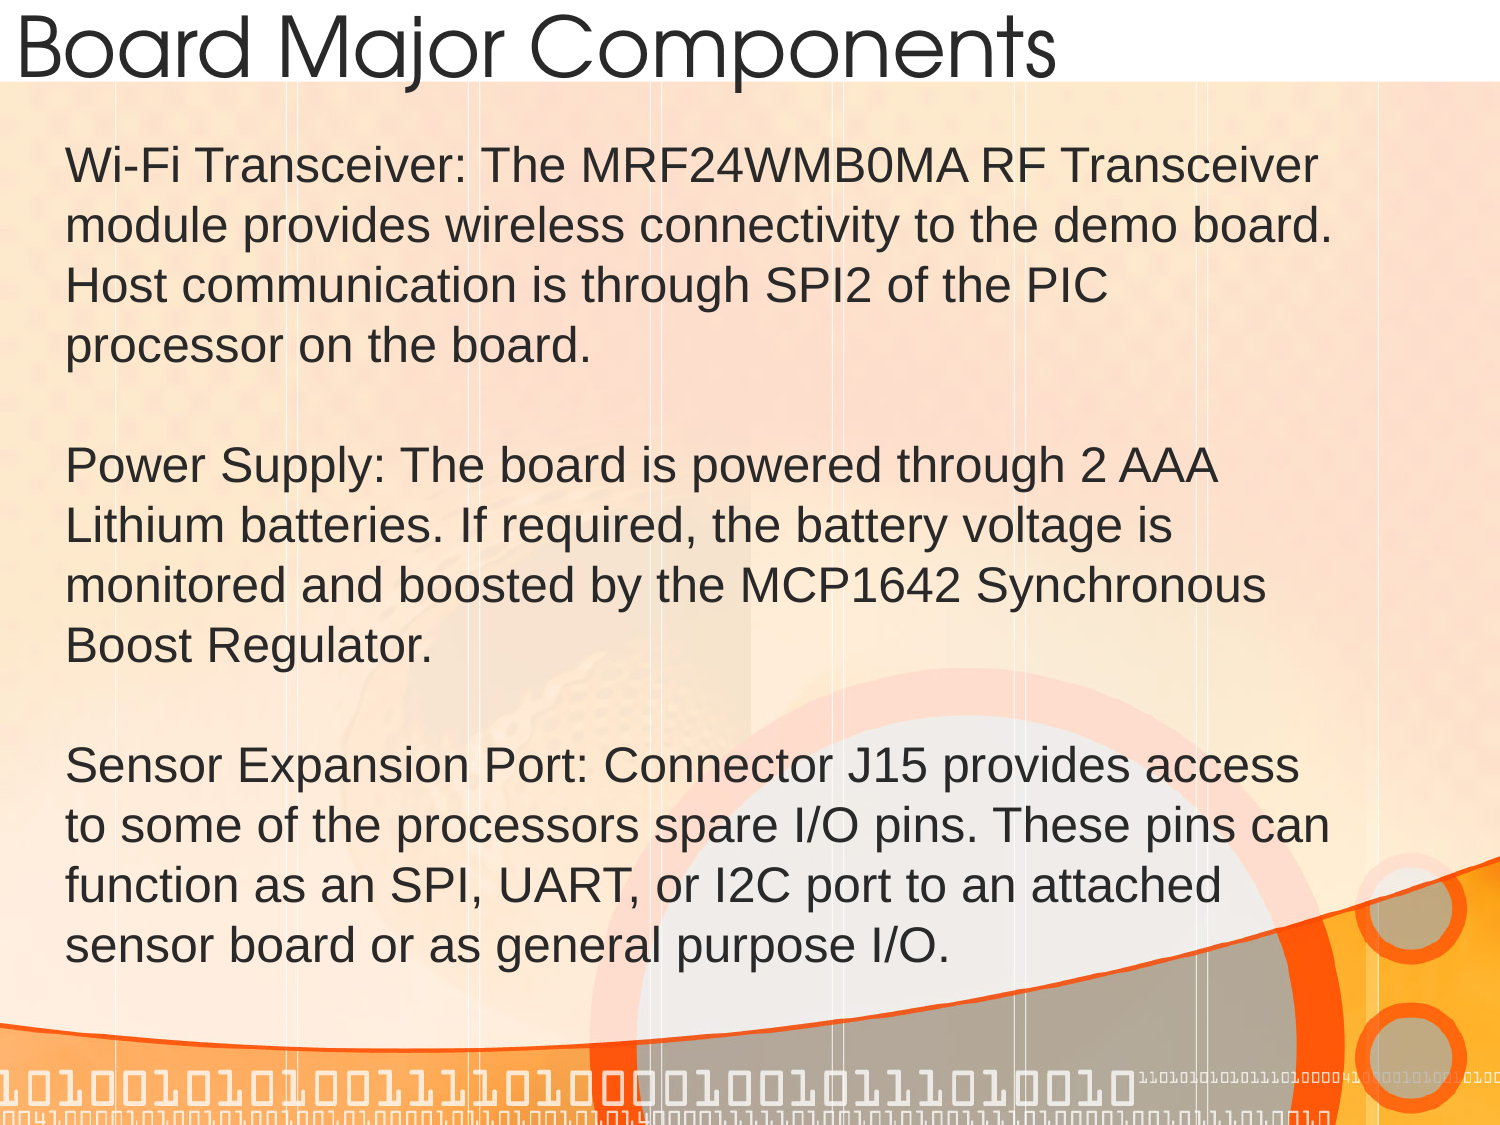

# Board Major Components
Wi-Fi Transceiver: The MRF24WMB0MA RF Transceiver module provides wireless connectivity to the demo board. Host communication is through SPI2 of the PIC processor on the board.

Power Supply: The board is powered through 2 AAA Lithium batteries. If required, the battery voltage is monitored and boosted by the MCP1642 Synchronous Boost Regulator.

Sensor Expansion Port: Connector J15 provides access to some of the processors spare I/O pins. These pins can function as an SPI, UART, or I2C port to an attached sensor board or as general purpose I/O.